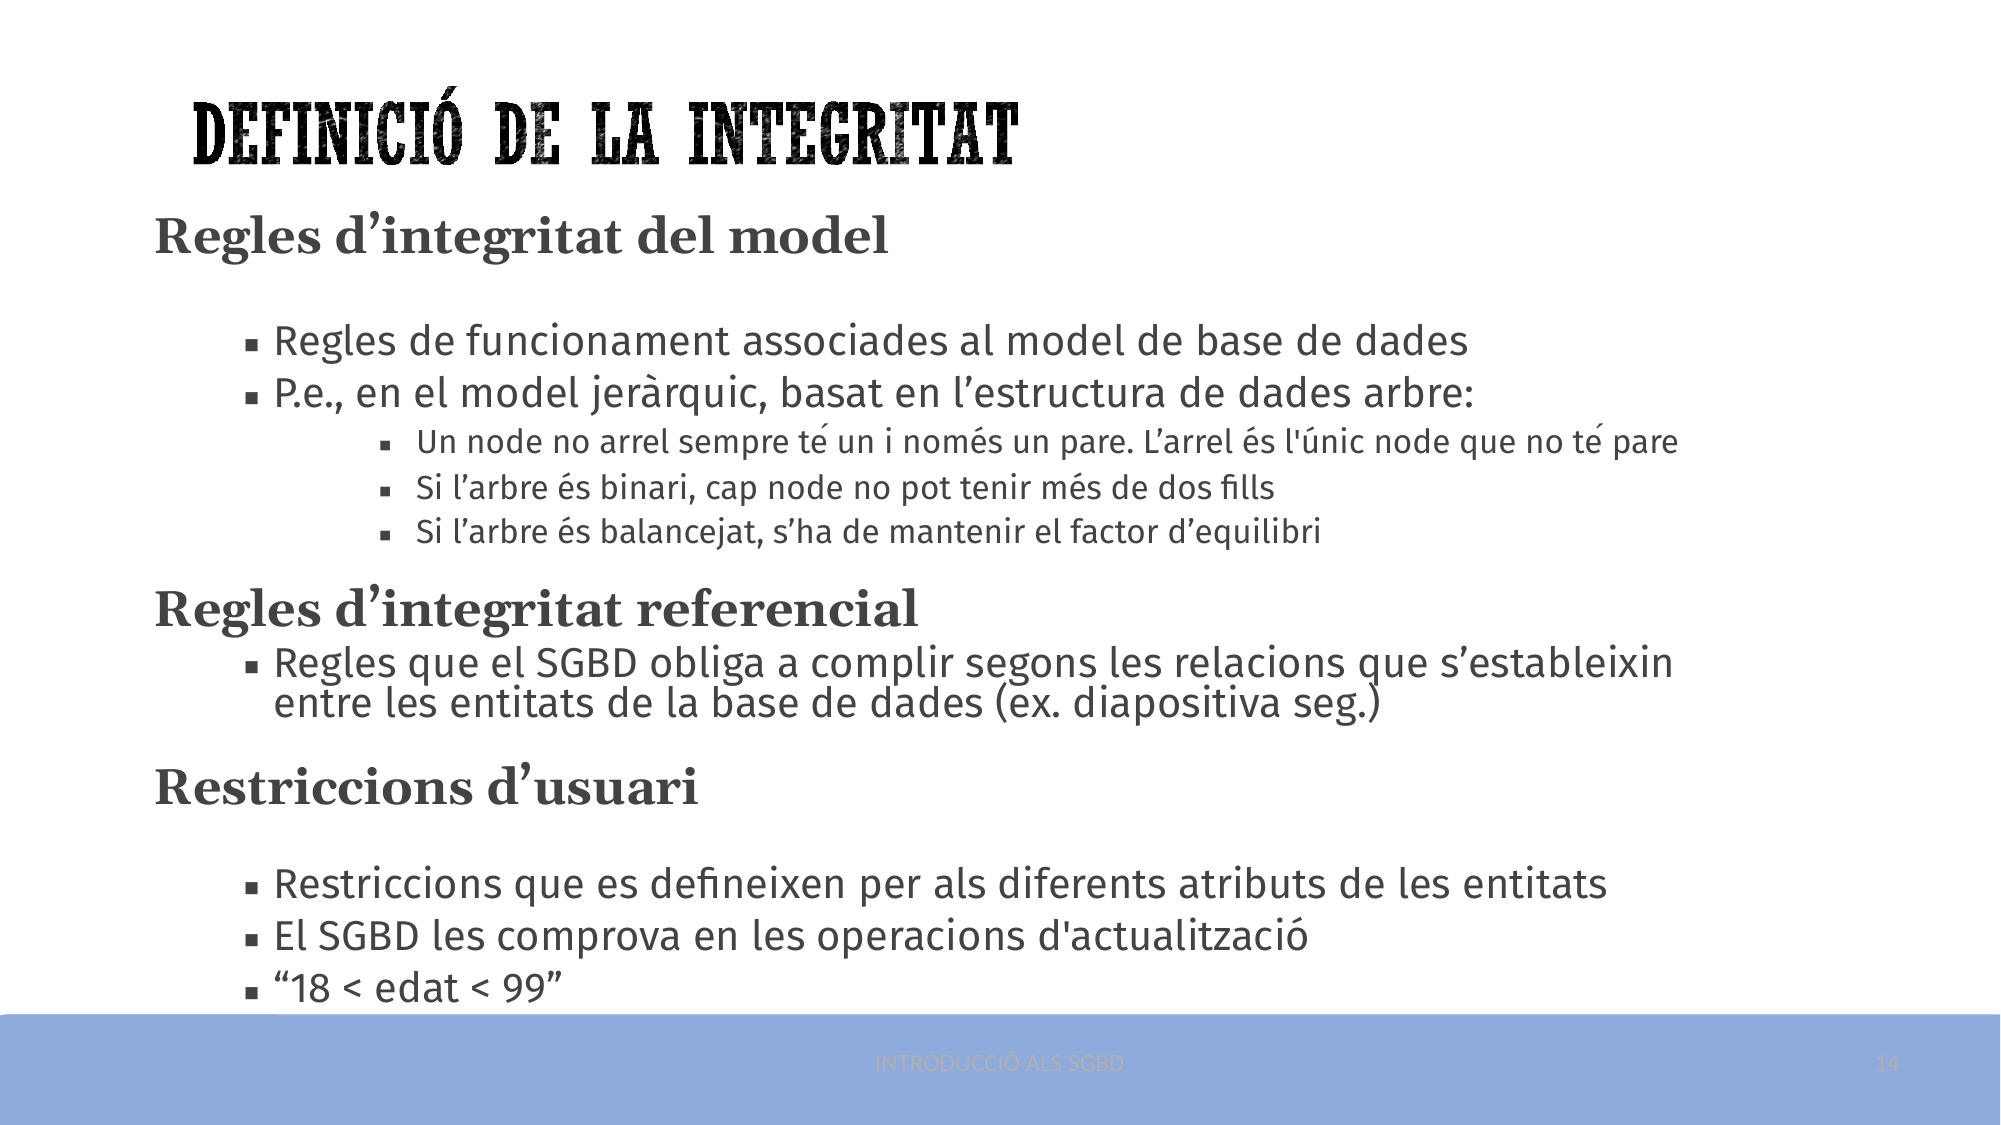

Regles d’integritat del model

Regles de funcionament associades al model de base de dades
P.e., en el model jeràrquic, basat en l’estructura de dades arbre:
Un node no arrel sempre té un i només un pare. L’arrel és l'únic node que no té pare
Si l’arbre és binari, cap node no pot tenir més de dos fills
Si l’arbre és balancejat, s’ha de mantenir el factor d’equilibri
Regles d’integritat referencial
Regles que el SGBD obliga a complir segons les relacions que s’estableixin  entre les entitats de la base de dades (ex. diapositiva seg.)
Restriccions d’usuari
Restriccions que es defineixen per als diferents atributs de les entitats
El SGBD les comprova en les operacions d'actualització
“18 < edat < 99”
INTRODUCCIÓ ALS SGBD
14